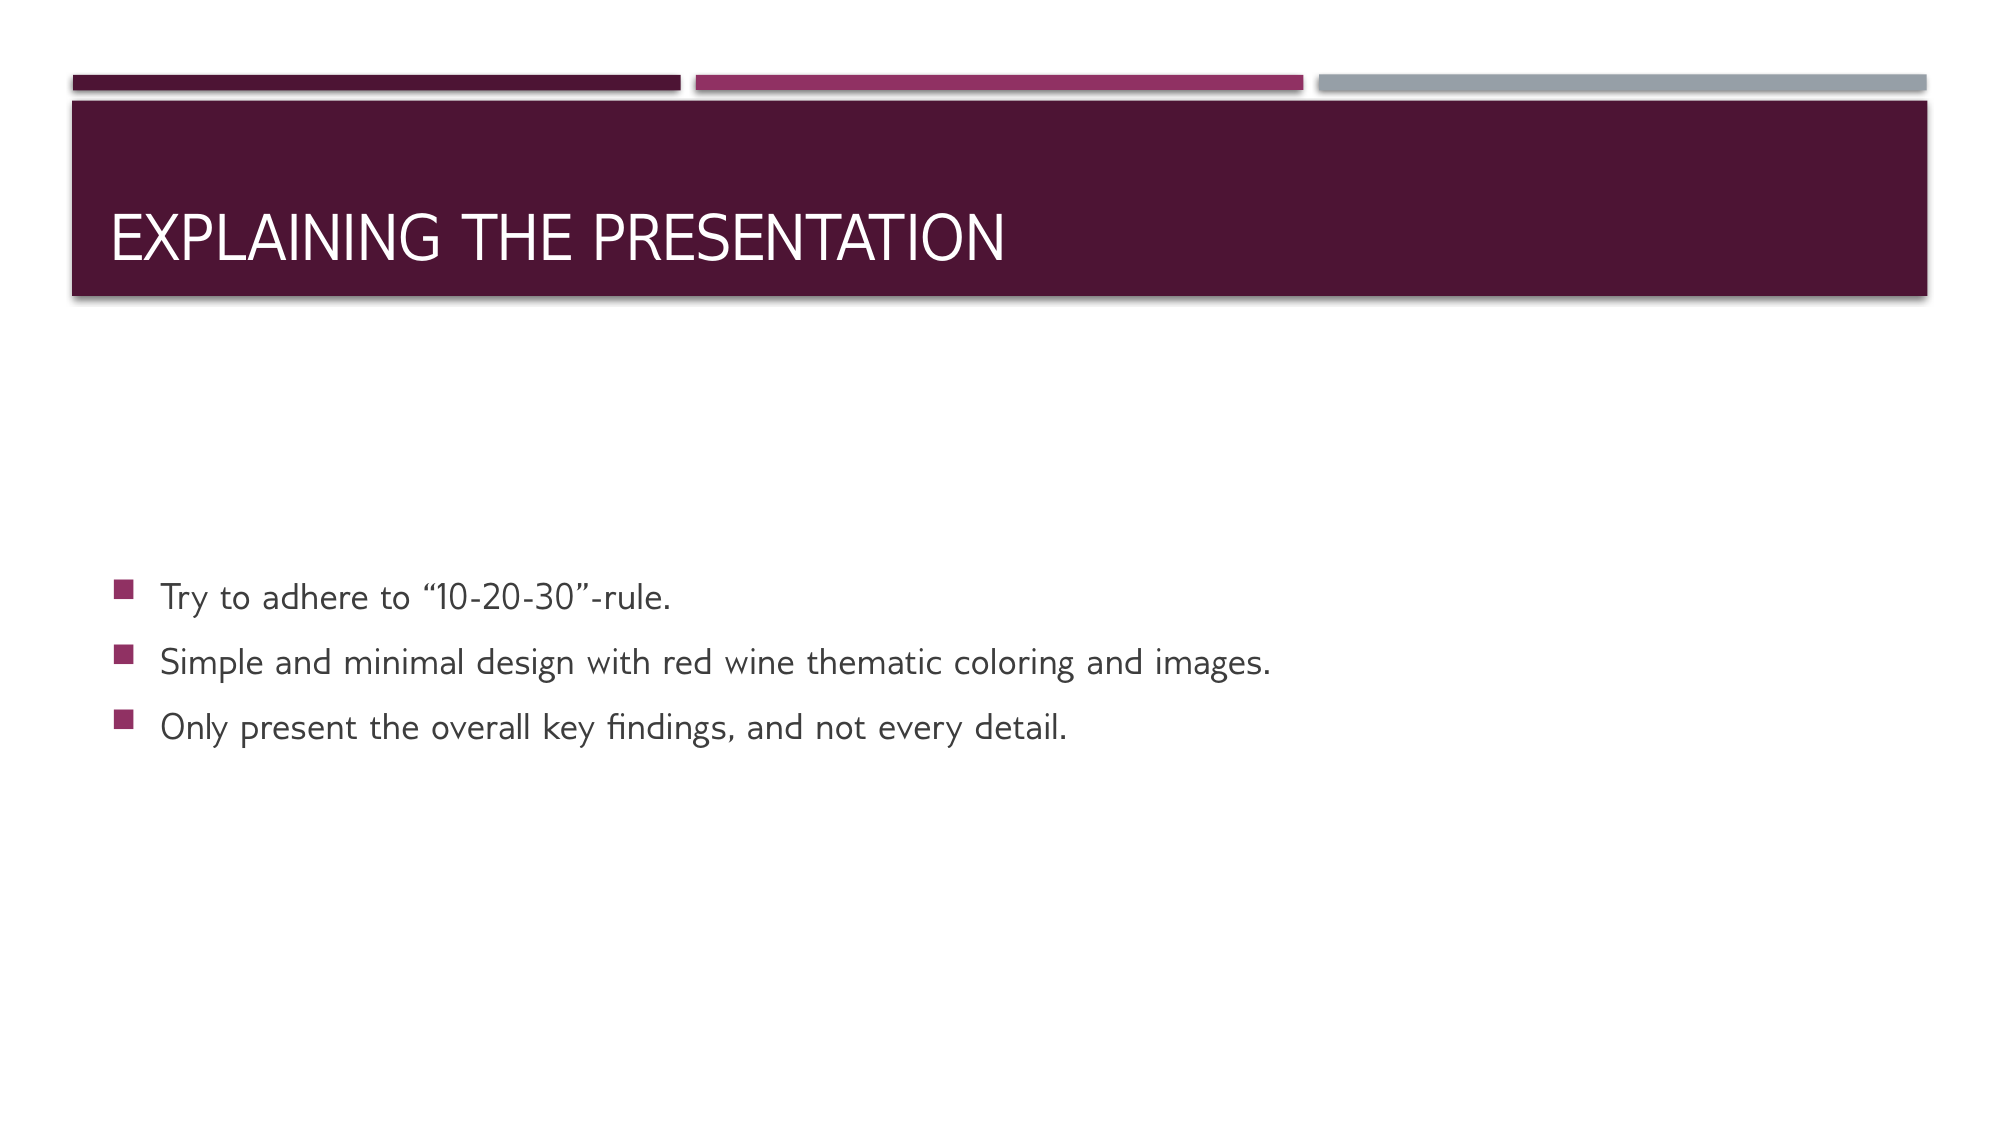

# Explaining the presentation
Try to adhere to “10-20-30”-rule.
Simple and minimal design with red wine thematic coloring and images.
Only present the overall key findings, and not every detail.